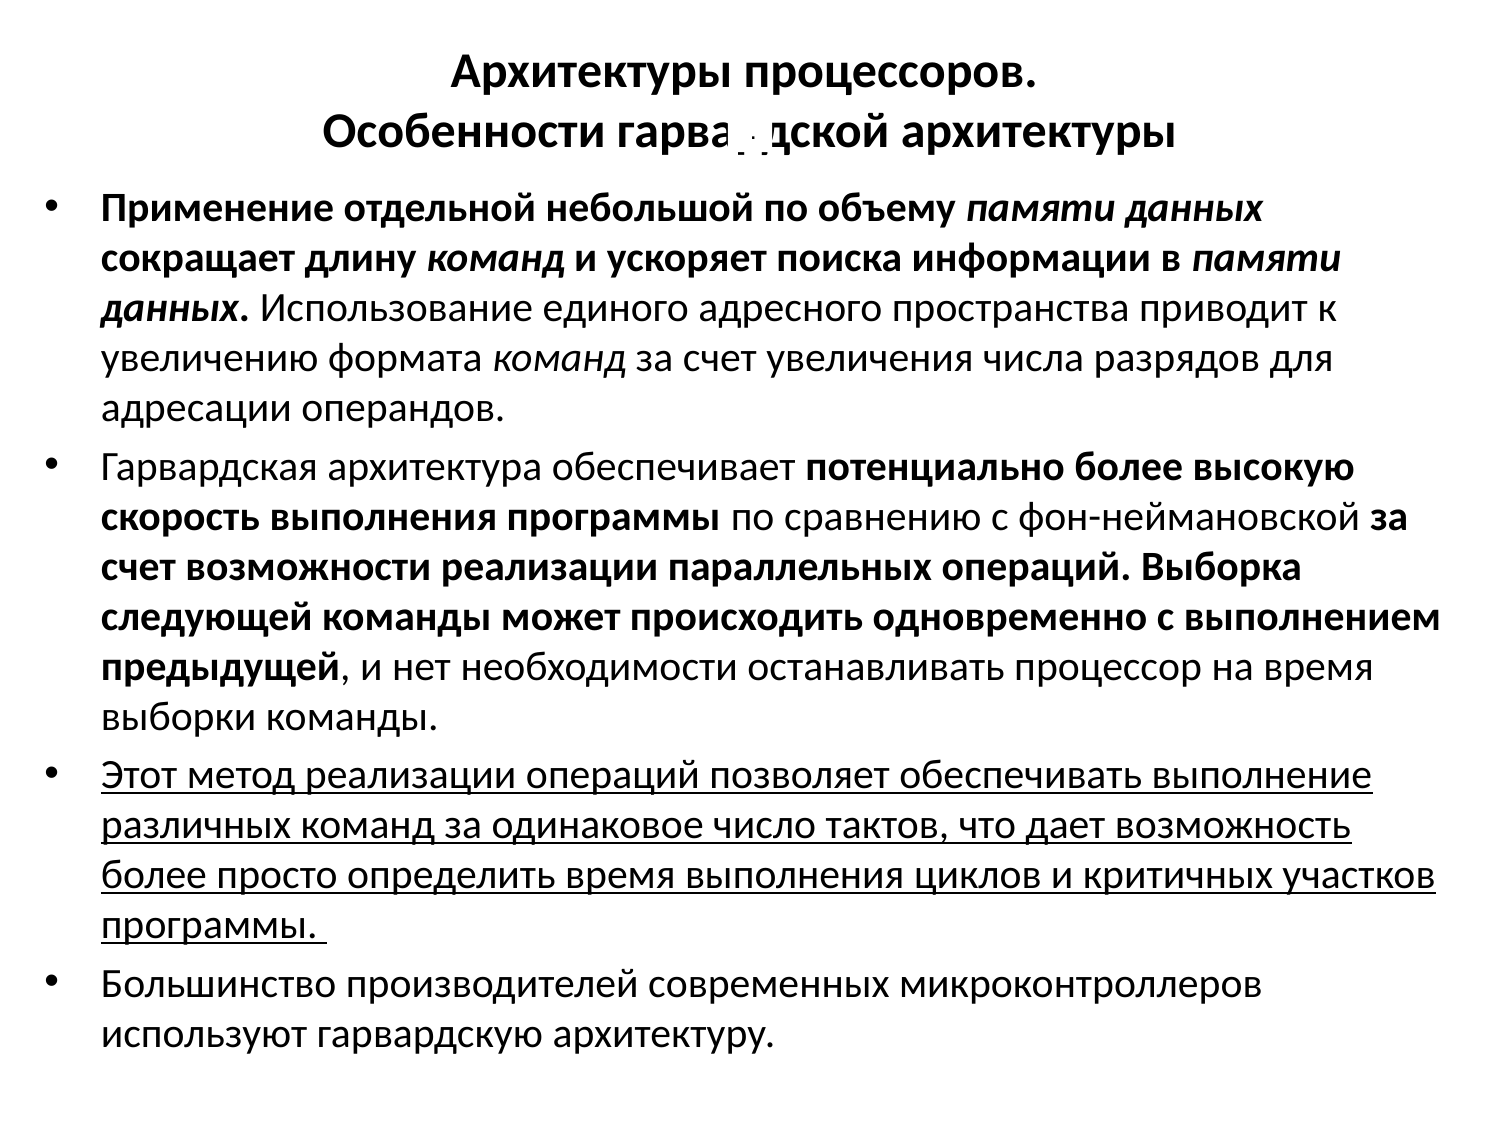

# Архитектуры процессоров. Особенности гарвардской архитектуры
 .
Применение отдельной небольшой по объему памяти данных сокращает длину команд и ускоряет поиска информации в памяти данных. Использование единого адресного пространства приводит к увеличению формата команд за счет увеличения числа разрядов для адресации операндов.
Гарвардская архитектура обеспечивает потенциально более высокую скорость выполнения программы по сравнению с фон-неймановской за счет возможности реализации параллельных операций. Выборка следующей команды может происходить одновременно с выполнением предыдущей, и нет необходимости останавливать процессор на время выборки команды.
Этот метод реализации операций позволяет обеспечивать выполнение различных команд за одинаковое число тактов, что дает возможность более просто определить время выполнения циклов и критичных участков программы.
Большинство производителей современных микроконтроллеров используют гарвардскую архитектуру.